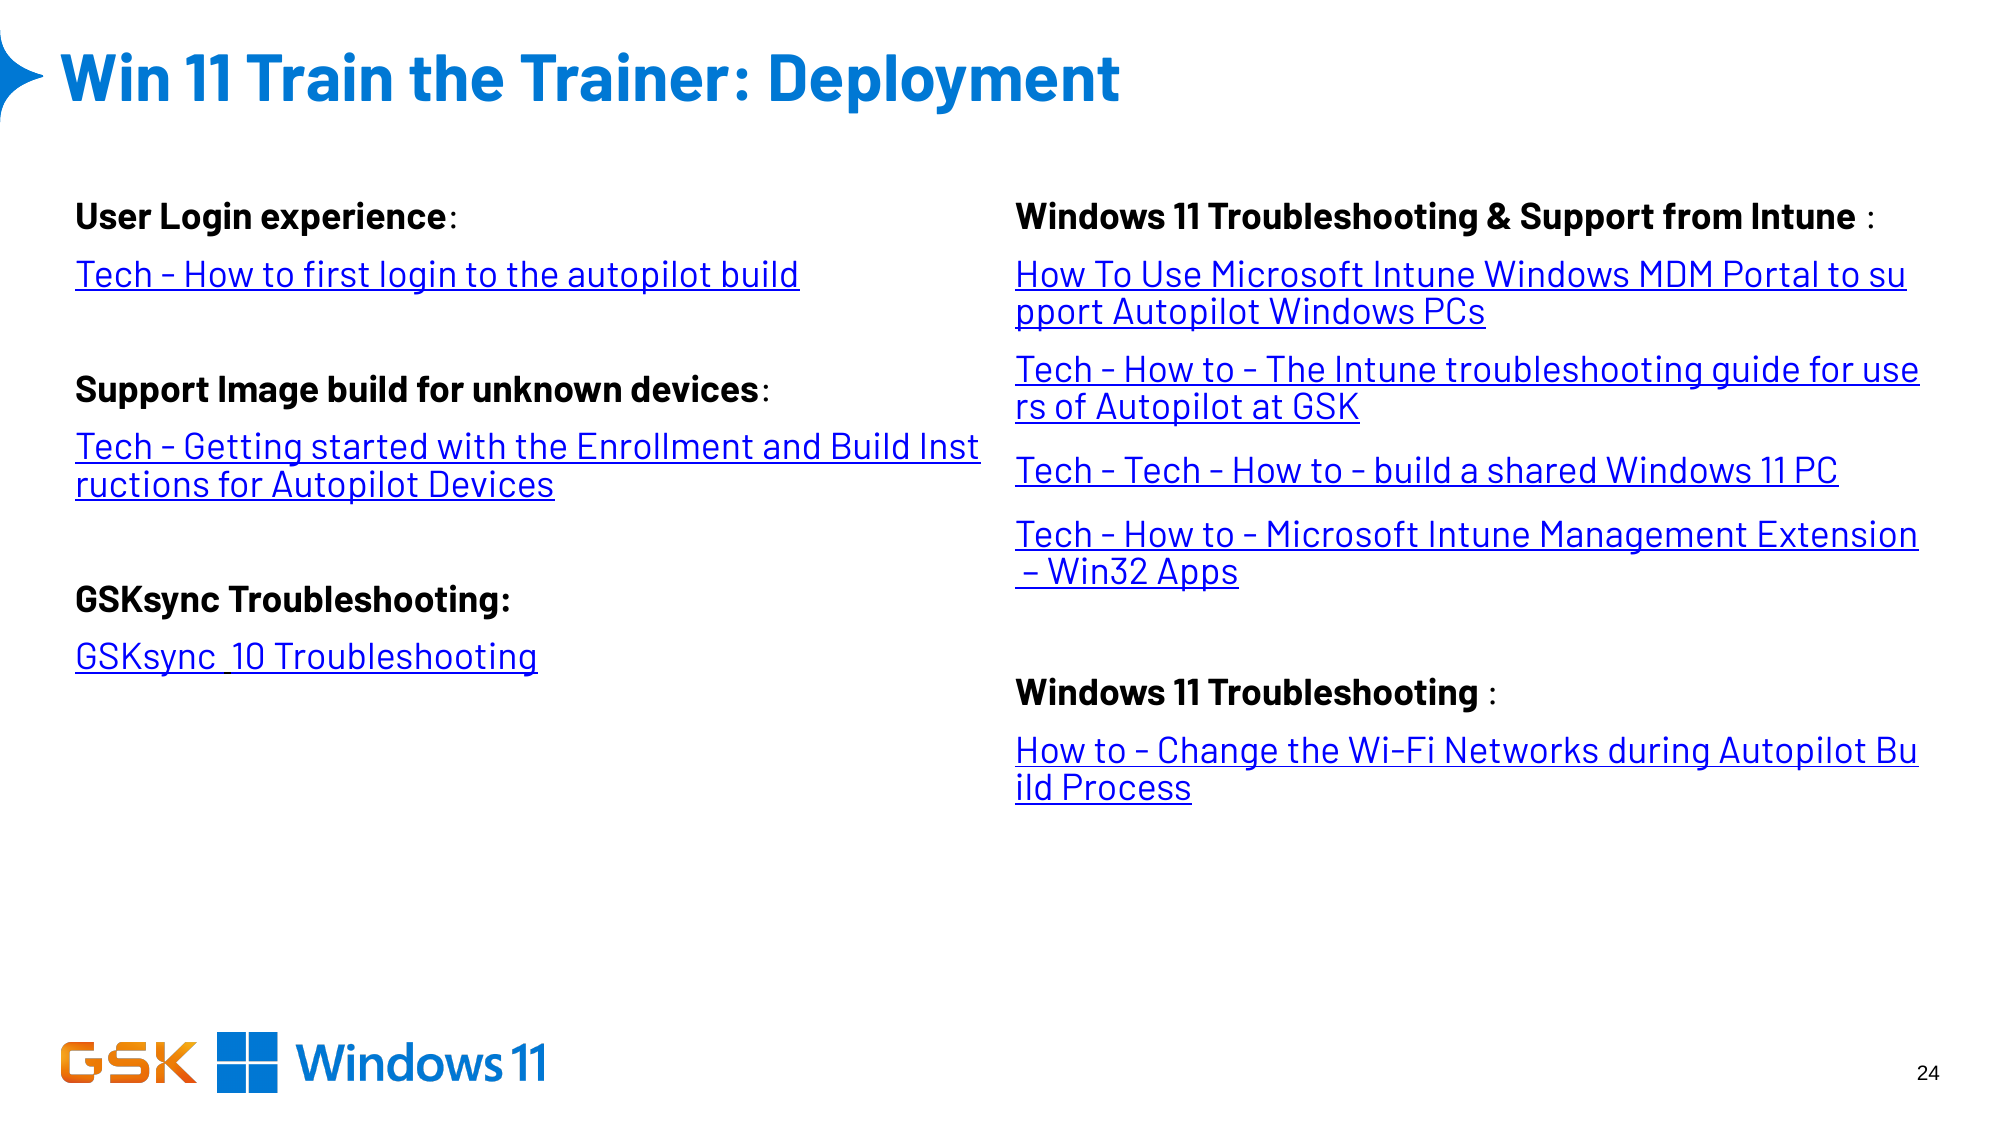

# Win 11 Train the Trainer: Deployment
| User Login experience: Tech - How to first login to the autopilot build   Support Image build for unknown devices: Tech - Getting started with the Enrollment and Build Instructions for Autopilot Devices   GSKsync Troubleshooting: GSKsync  10 Troubleshooting | Windows 11 Troubleshooting & Support from Intune : How To Use Microsoft Intune Windows MDM Portal to support Autopilot Windows PCs Tech - How to - The Intune troubleshooting guide for users of Autopilot at GSK Tech - Tech - How to - build a shared Windows 11 PC Tech - How to - Microsoft Intune Management Extension – Win32 Apps Windows 11 Troubleshooting : How to - Change the Wi-Fi Networks during Autopilot Build Process |
| --- | --- |
24